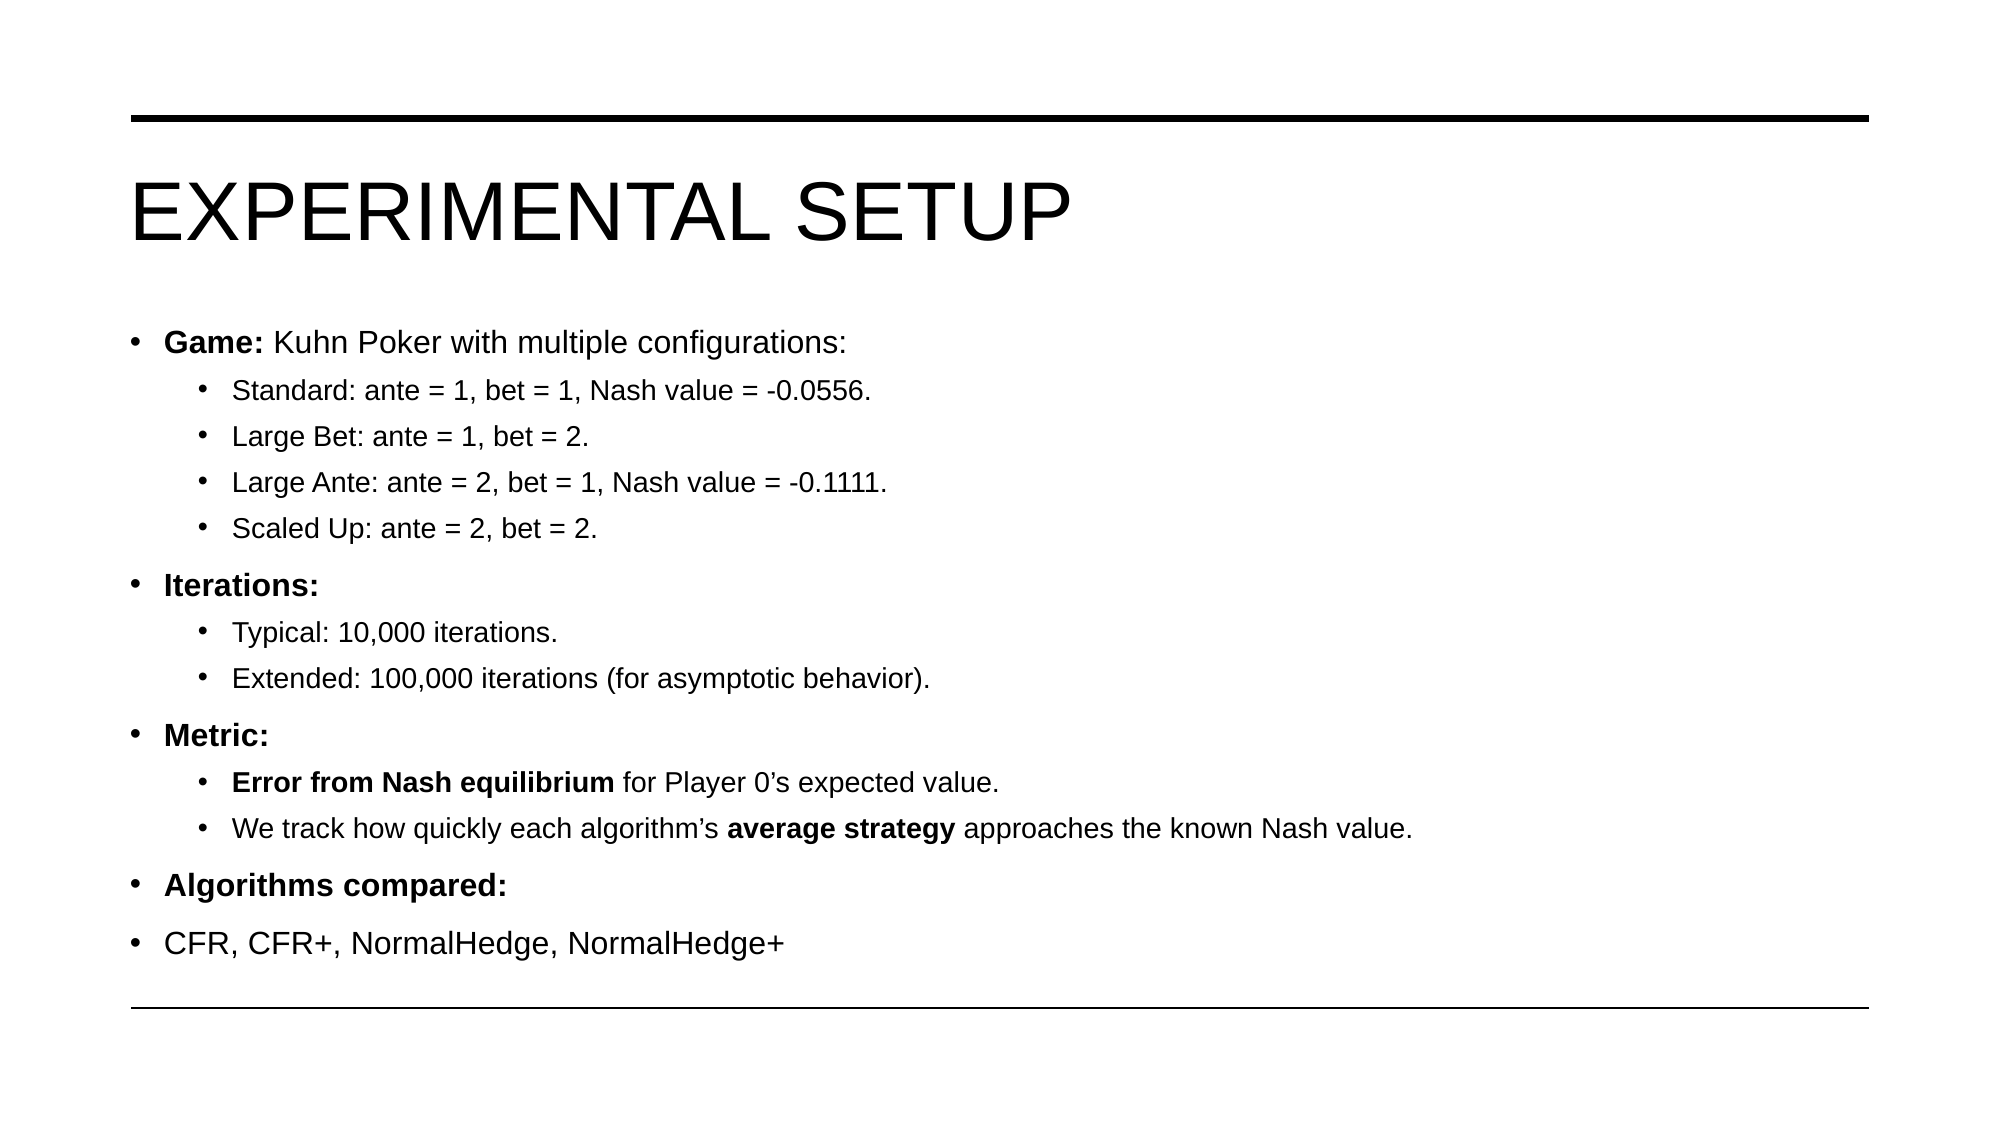

# Experimental Setup
Game: Kuhn Poker with multiple configurations:
Standard: ante = 1, bet = 1, Nash value = -0.0556.
Large Bet: ante = 1, bet = 2.
Large Ante: ante = 2, bet = 1, Nash value = -0.1111.
Scaled Up: ante = 2, bet = 2.
Iterations:
Typical: 10,000 iterations.
Extended: 100,000 iterations (for asymptotic behavior).
Metric:
Error from Nash equilibrium for Player 0’s expected value.
We track how quickly each algorithm’s average strategy approaches the known Nash value.
Algorithms compared:
CFR, CFR+, NormalHedge, NormalHedge+